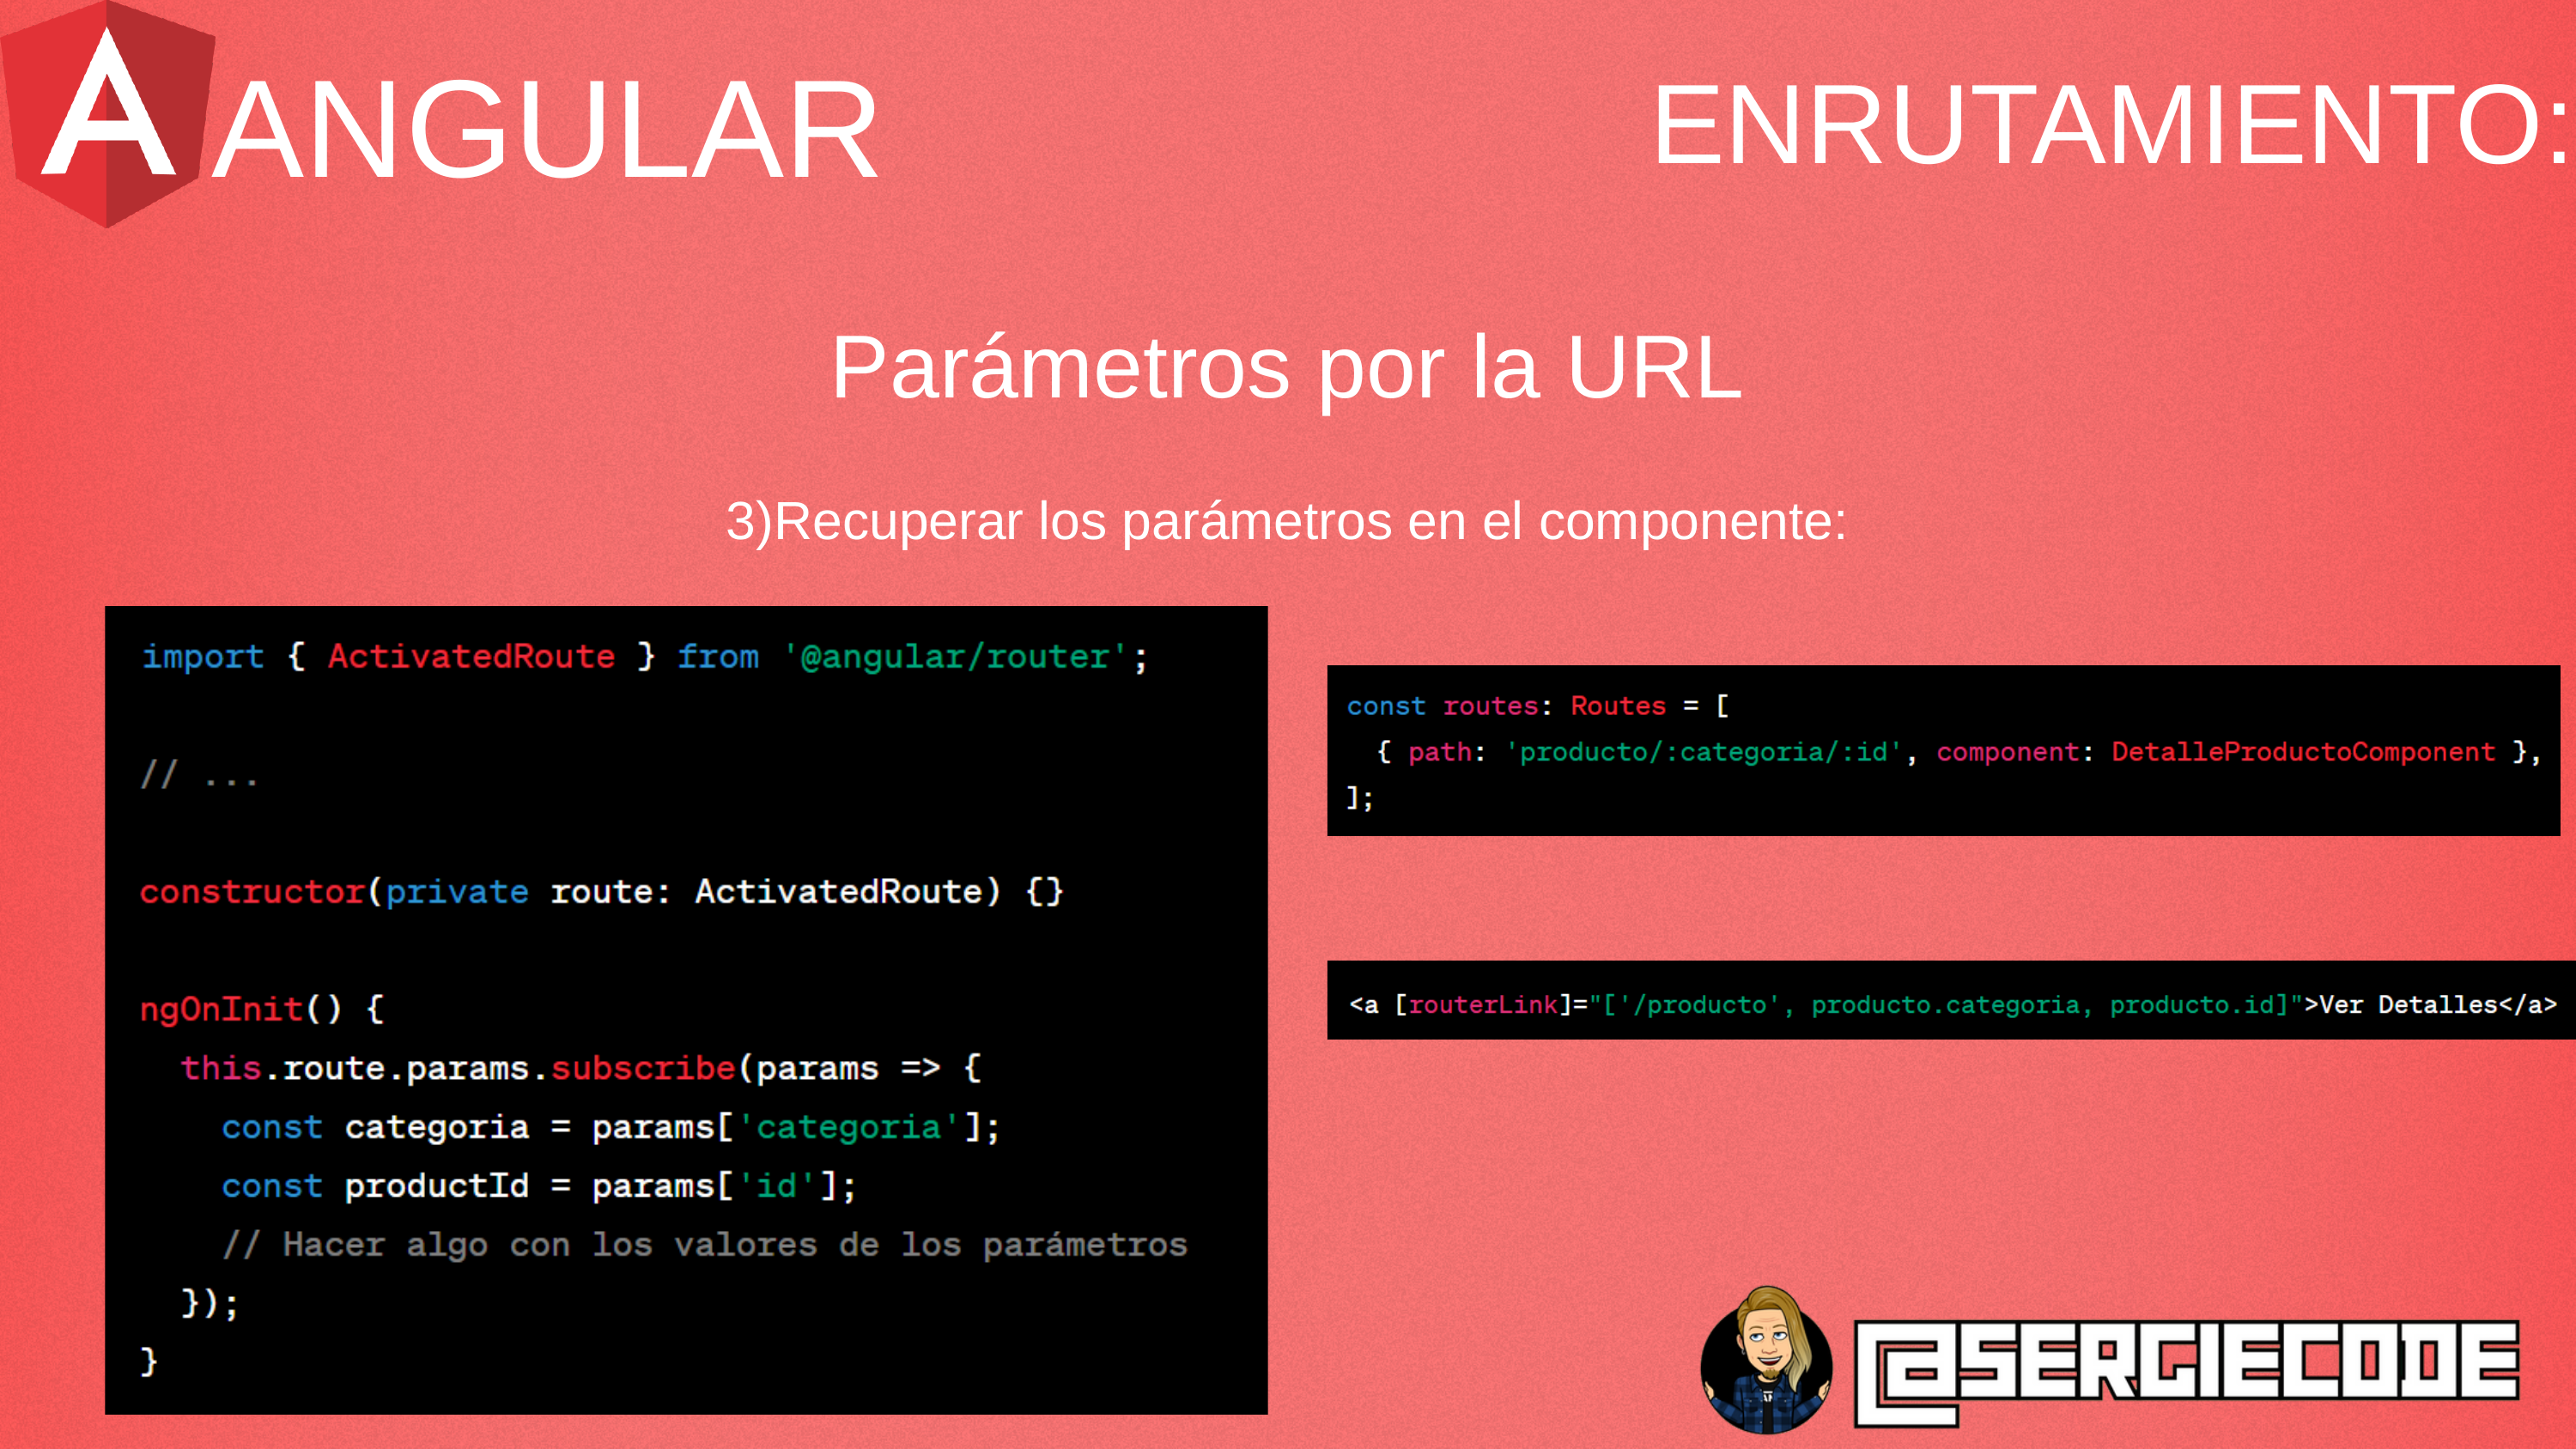

ANGULAR
ENRUTAMIENTO:
Parámetros por la URL
3)Recuperar los parámetros en el componente: